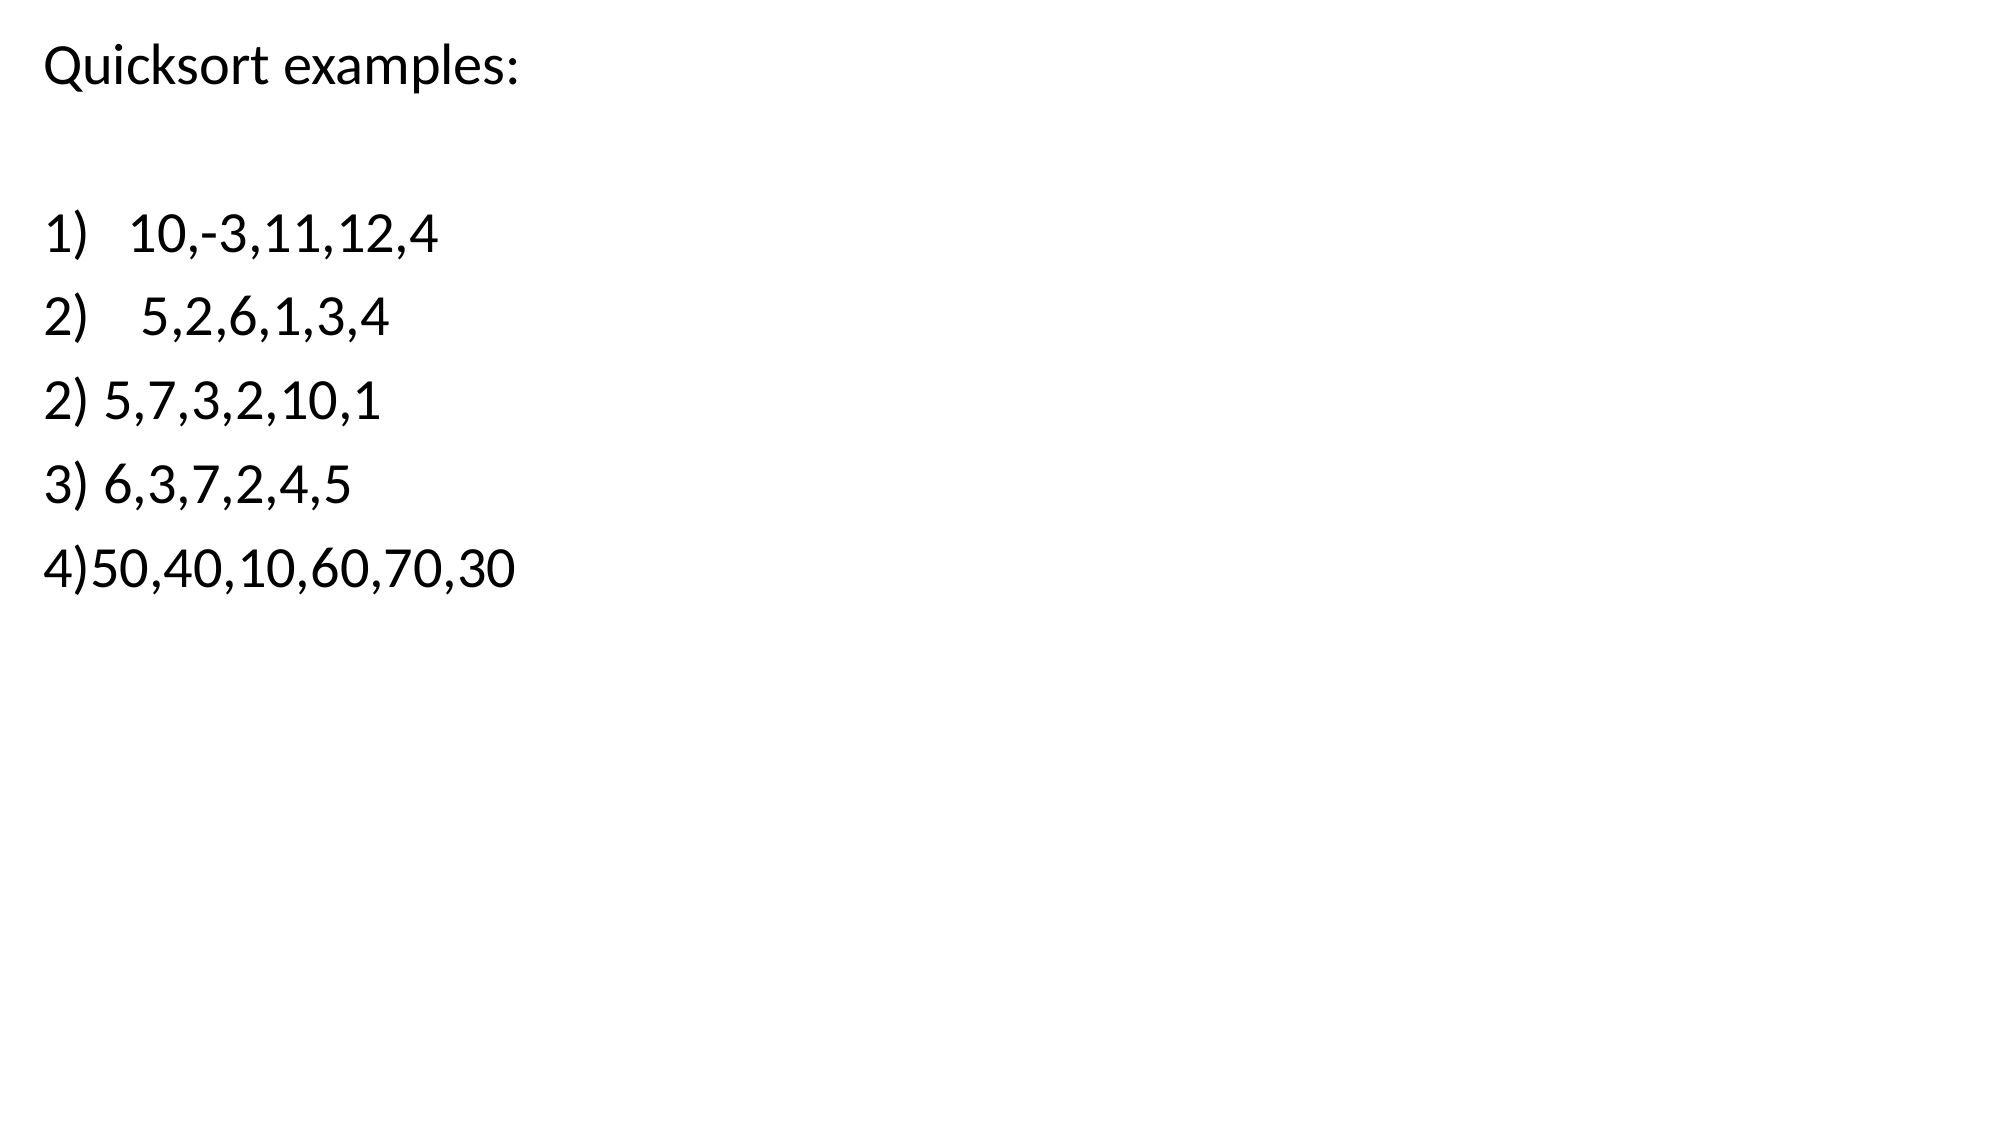

Quicksort examples:

10,-3,11,12,4
 5,2,6,1,3,4
2) 5,7,3,2,10,1
3) 6,3,7,2,4,5
4)50,40,10,60,70,30